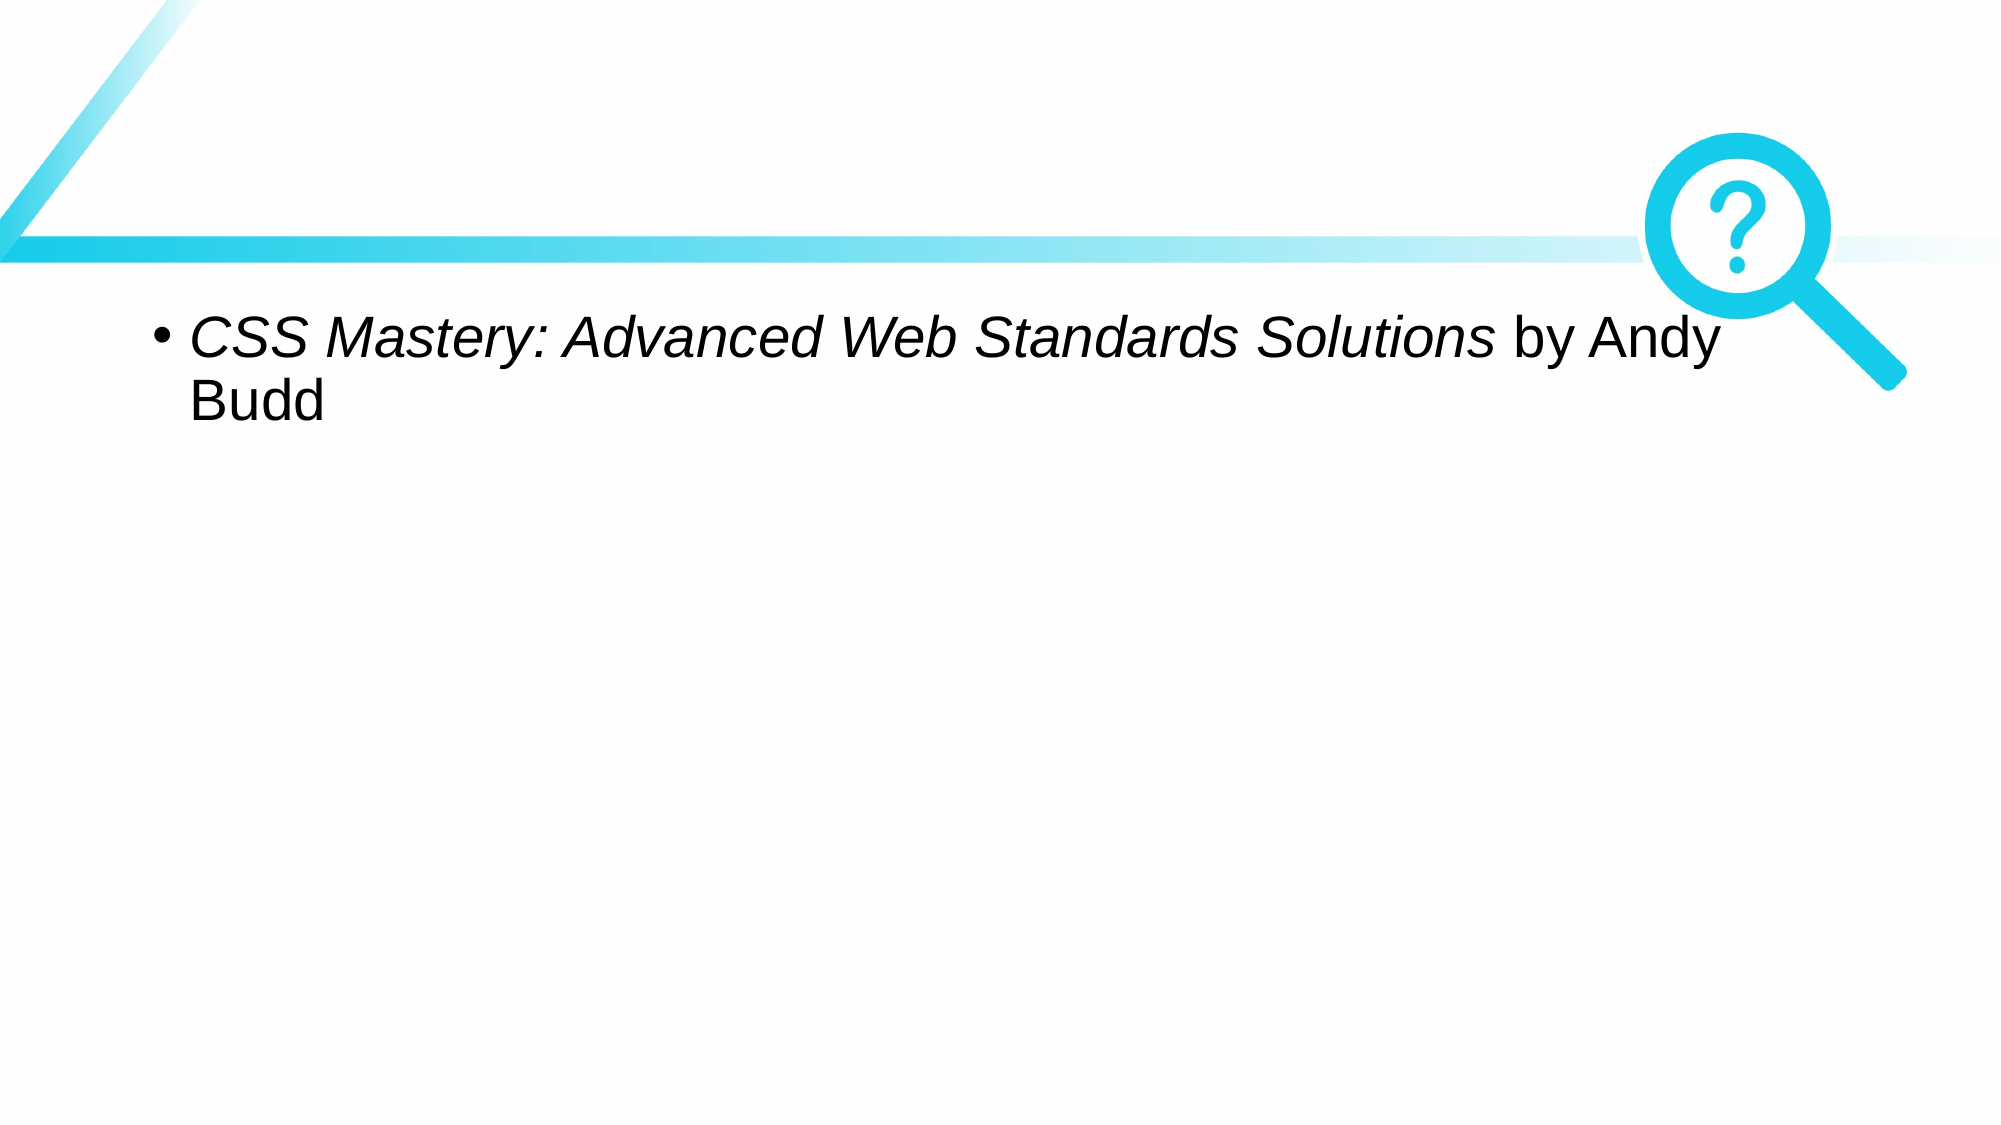

#
CSS Mastery: Advanced Web Standards Solutions by Andy Budd